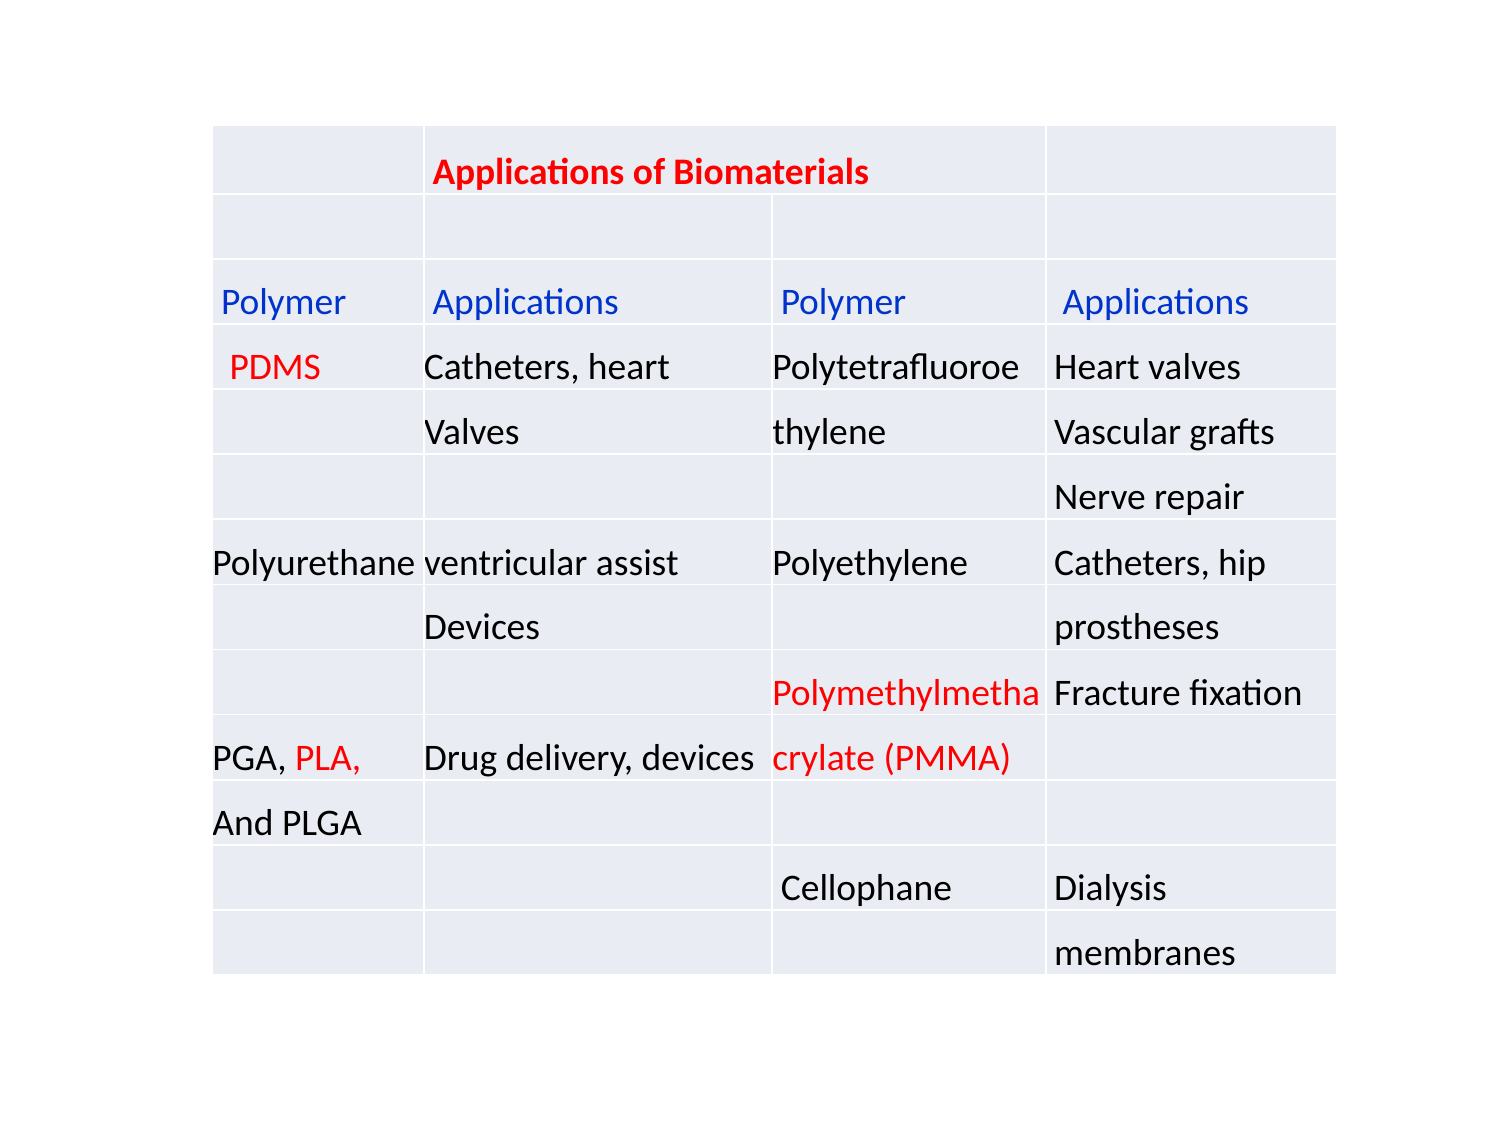

|  | Applications of Biomaterials |  |  |
| --- | --- | --- | --- |
|  |  |  |  |
| Polymer | Applications | Polymer | Applications |
| PDMS | Catheters, heart | Polytetrafluoroe | Heart valves |
|  | Valves | thylene | Vascular grafts |
|  |  |  | Nerve repair |
| Polyurethane | ventricular assist | Polyethylene | Catheters, hip |
|  | Devices |  | prostheses |
|  |  | Polymethylmetha | Fracture fixation |
| PGA, PLA, | Drug delivery, devices | crylate (PMMA) |  |
| And PLGA |  |  |  |
|  |  | Cellophane | Dialysis |
|  |  |  | membranes |